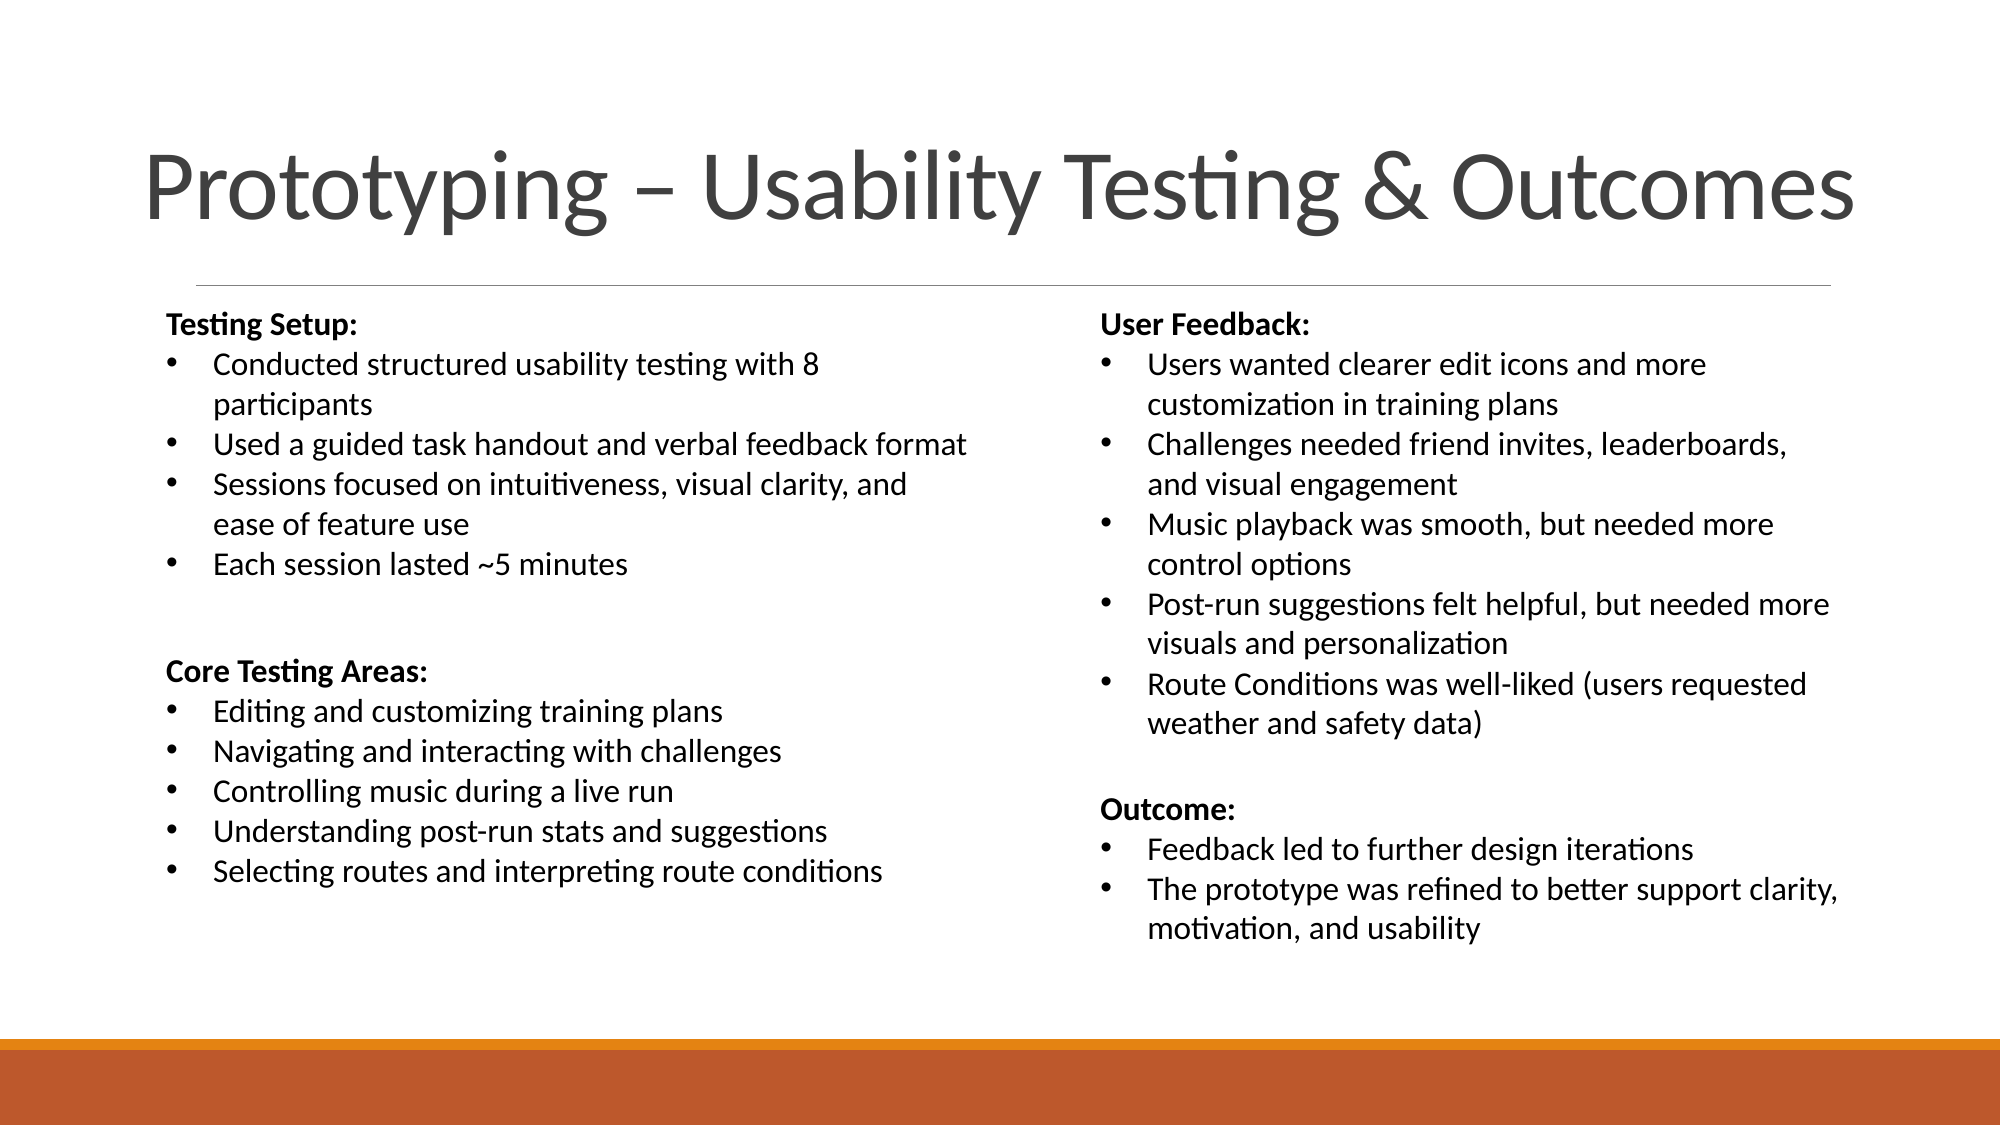

# Prototyping – Usability Testing & Outcomes
Testing Setup:
Conducted structured usability testing with 8 participants
Used a guided task handout and verbal feedback format
Sessions focused on intuitiveness, visual clarity, and ease of feature use
Each session lasted ~5 minutes
User Feedback:
Users wanted clearer edit icons and more customization in training plans
Challenges needed friend invites, leaderboards, and visual engagement
Music playback was smooth, but needed more control options
Post-run suggestions felt helpful, but needed more visuals and personalization
Route Conditions was well-liked (users requested weather and safety data)

Core Testing Areas:
Editing and customizing training plans
Navigating and interacting with challenges
Controlling music during a live run
Understanding post-run stats and suggestions
Selecting routes and interpreting route conditions

Outcome:
Feedback led to further design iterations
The prototype was refined to better support clarity, motivation, and usability